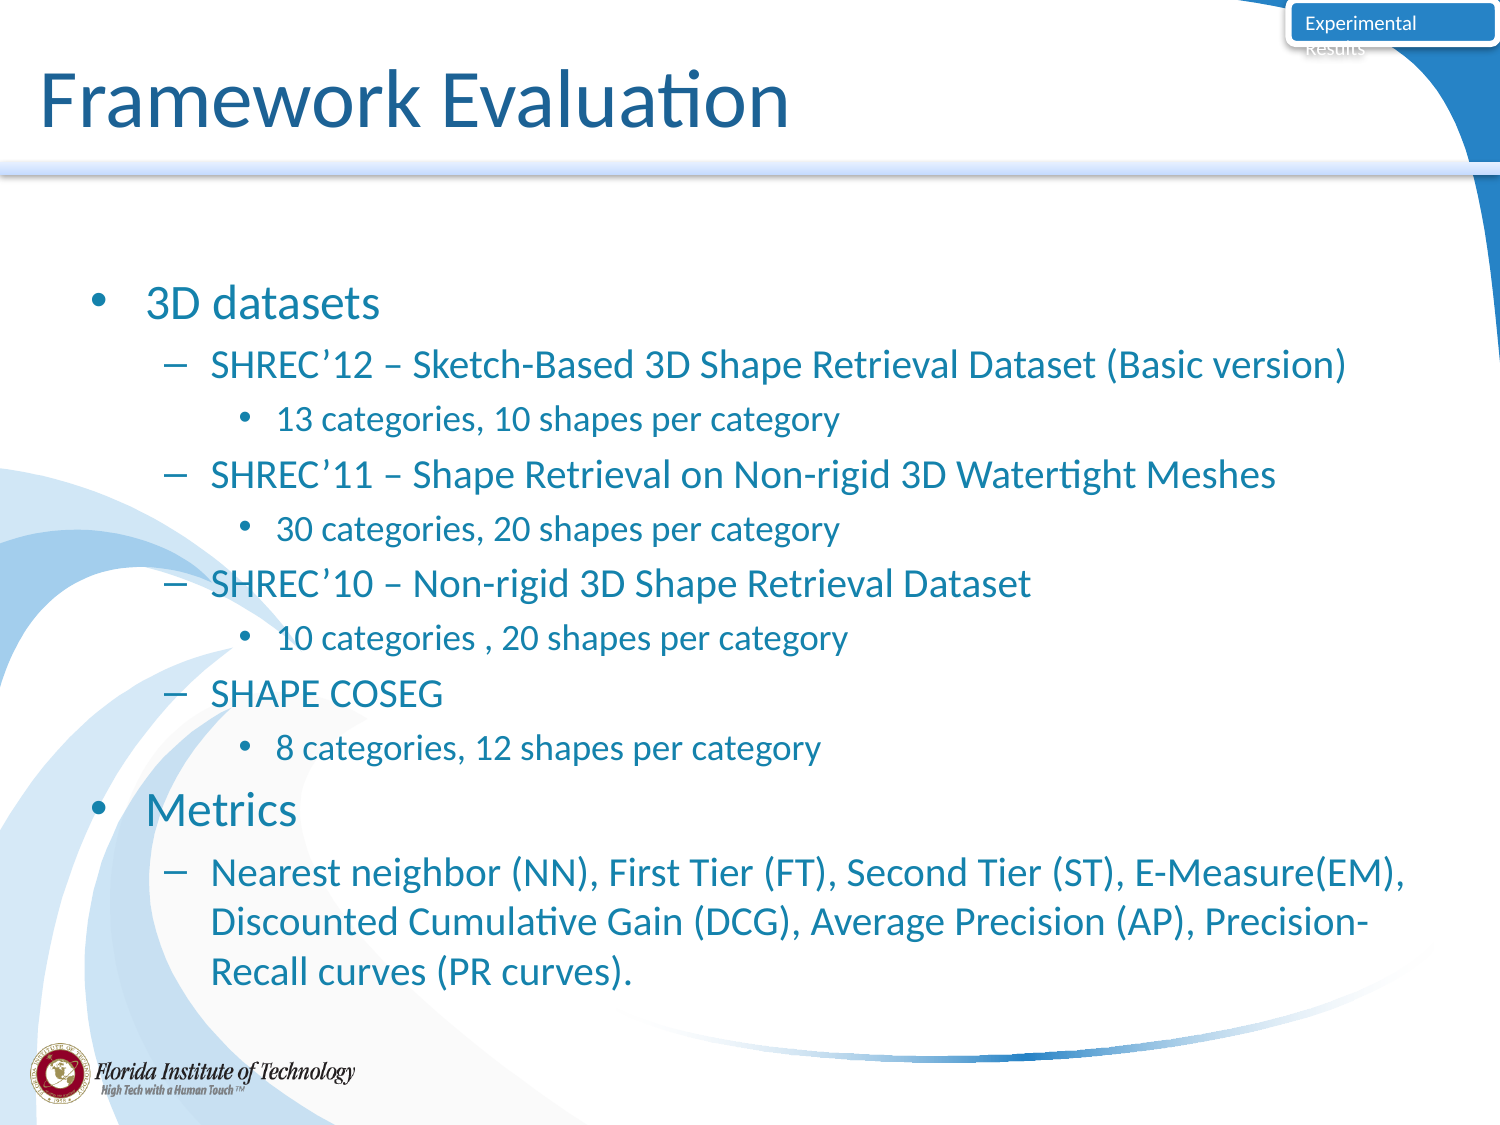

# Framework Evaluation
Experimental Results
3D datasets
SHREC’12 – Sketch-Based 3D Shape Retrieval Dataset (Basic version)
13 categories, 10 shapes per category
SHREC’11 – Shape Retrieval on Non-rigid 3D Watertight Meshes
30 categories, 20 shapes per category
SHREC’10 – Non-rigid 3D Shape Retrieval Dataset
10 categories , 20 shapes per category
SHAPE COSEG
8 categories, 12 shapes per category
Metrics
Nearest neighbor (NN), First Tier (FT), Second Tier (ST), E-Measure(EM), Discounted Cumulative Gain (DCG), Average Precision (AP), Precision-Recall curves (PR curves).